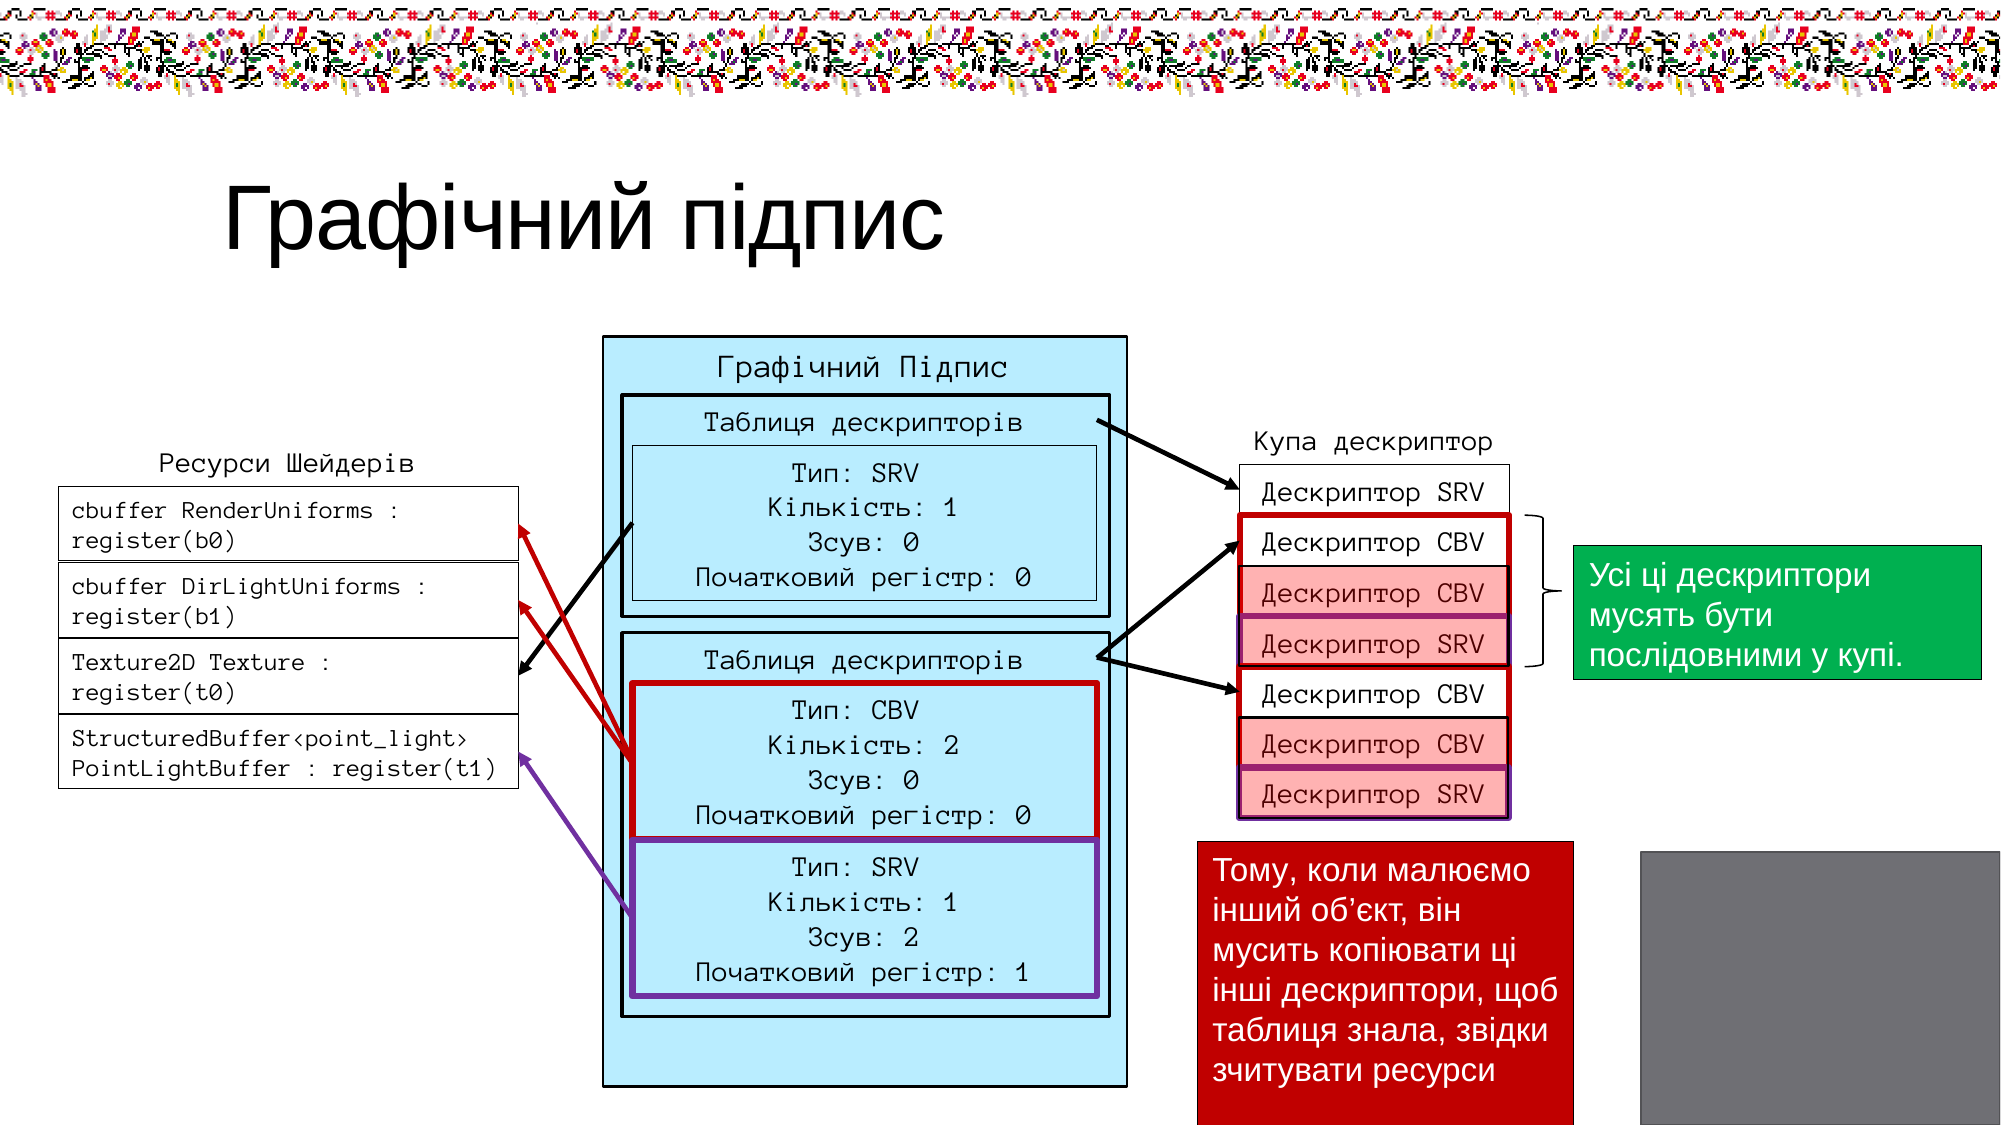

# Графічний підпис
Графічний Підпис

Таблиця дескрипторів
Купа дескриптор
Ресурси Шейдерів
Тип: SRV
Кількість: 1
Зсув: 0
Початковий регістр: 0
Дескриптор SRV
cbuffer RenderUniforms : register(b0)

Дескриптор CBV
Усі ці дескриптори мусять бути послідовними у купі.
cbuffer DirLightUniforms : register(b1)

Дескриптор CBV

Дескриптор SRV

Таблиця дескрипторів
Texture2D Texture : register(t0)

Дескриптор CBV

Тип: CBV
Кількість: 2
Зсув: 0
Початковий регістр: 0
StructuredBuffer<point_light> PointLightBuffer : register(t1)
Дескриптор CBV

Дескриптор SRV

Тип: SRV
Кількість: 1
Зсув: 2
Початковий регістр: 1

Тому, коли малюємо інший об’єкт, він мусить копіювати ці інші дескриптори, щоб таблиця знала, звідки зчитувати ресурси